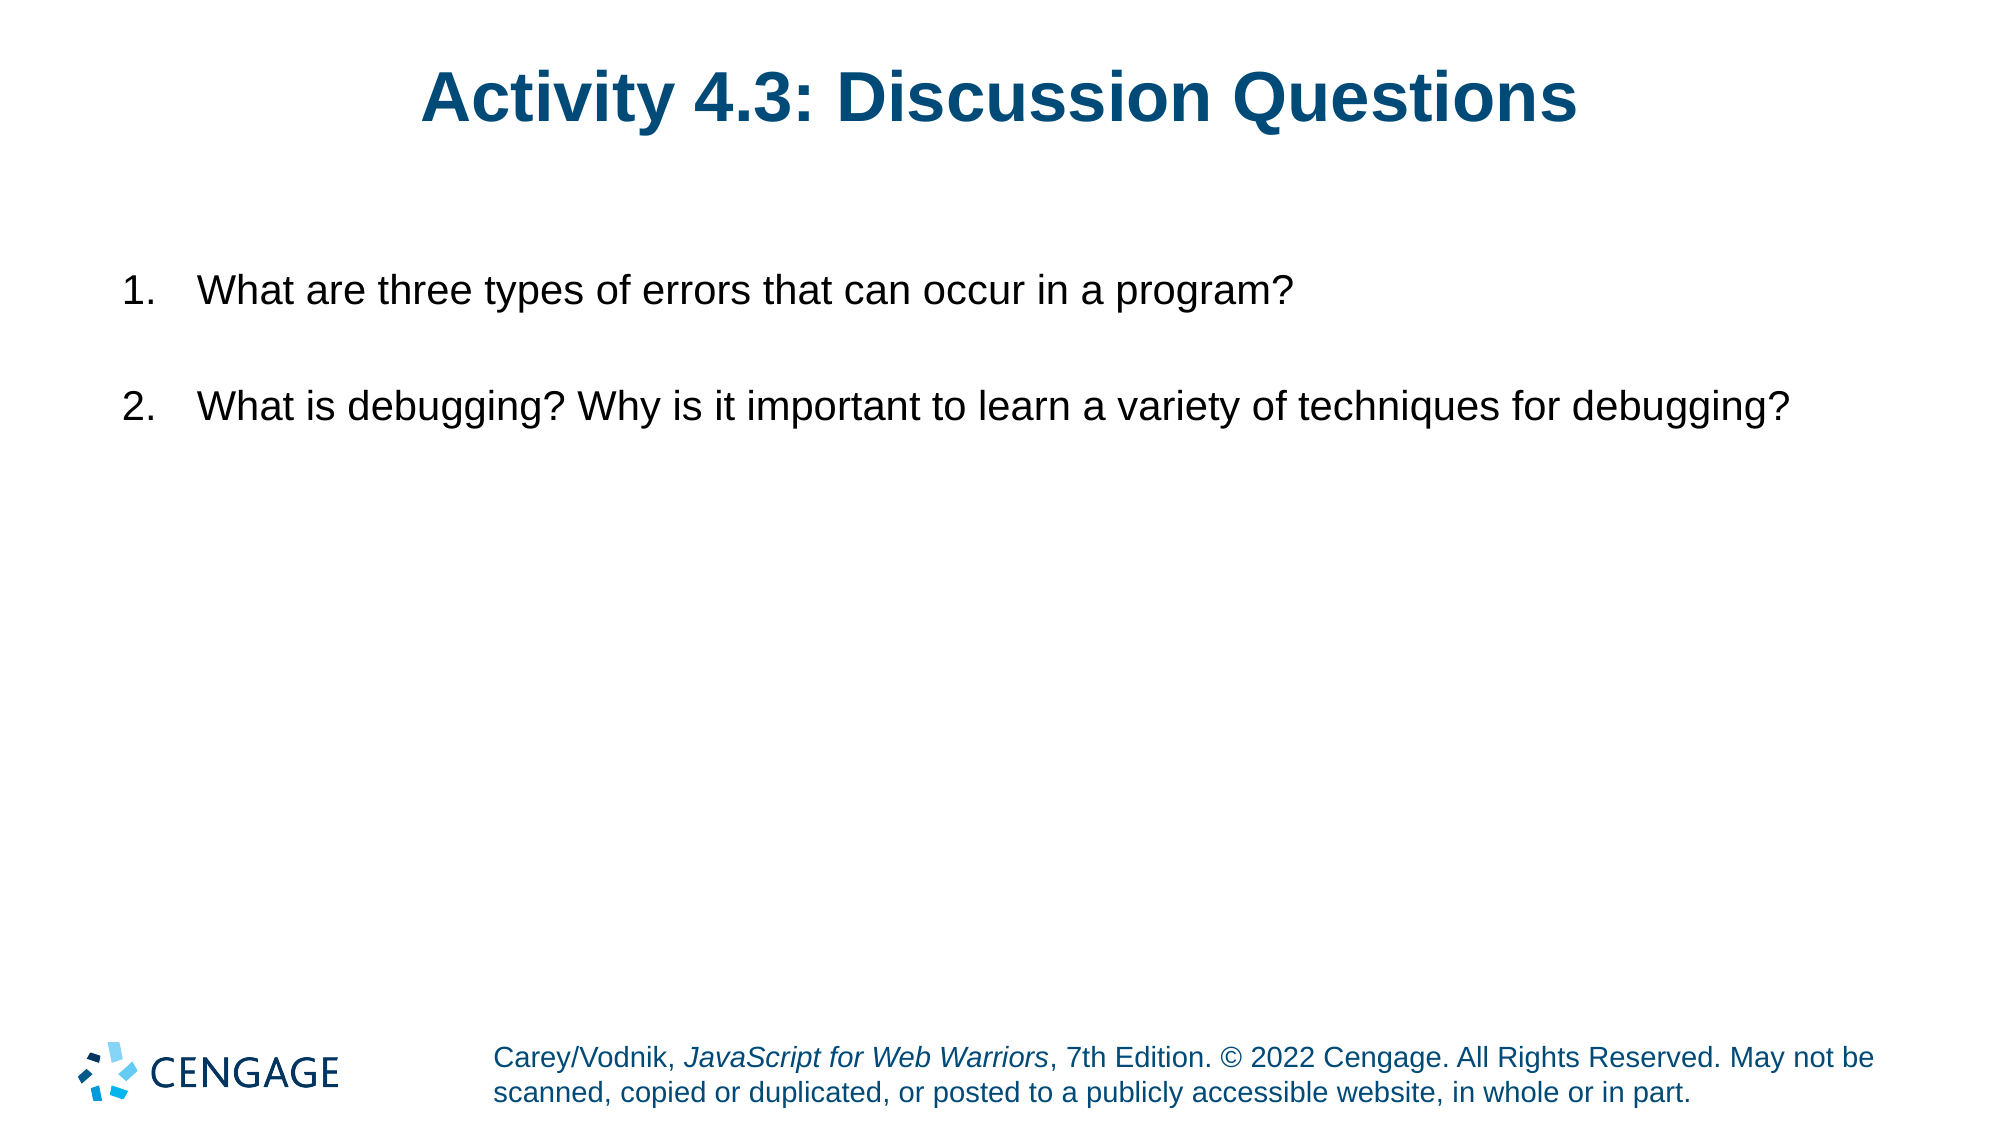

# Activity 4.3: Discussion Questions
What are three types of errors that can occur in a program?
What is debugging? Why is it important to learn a variety of techniques for debugging?